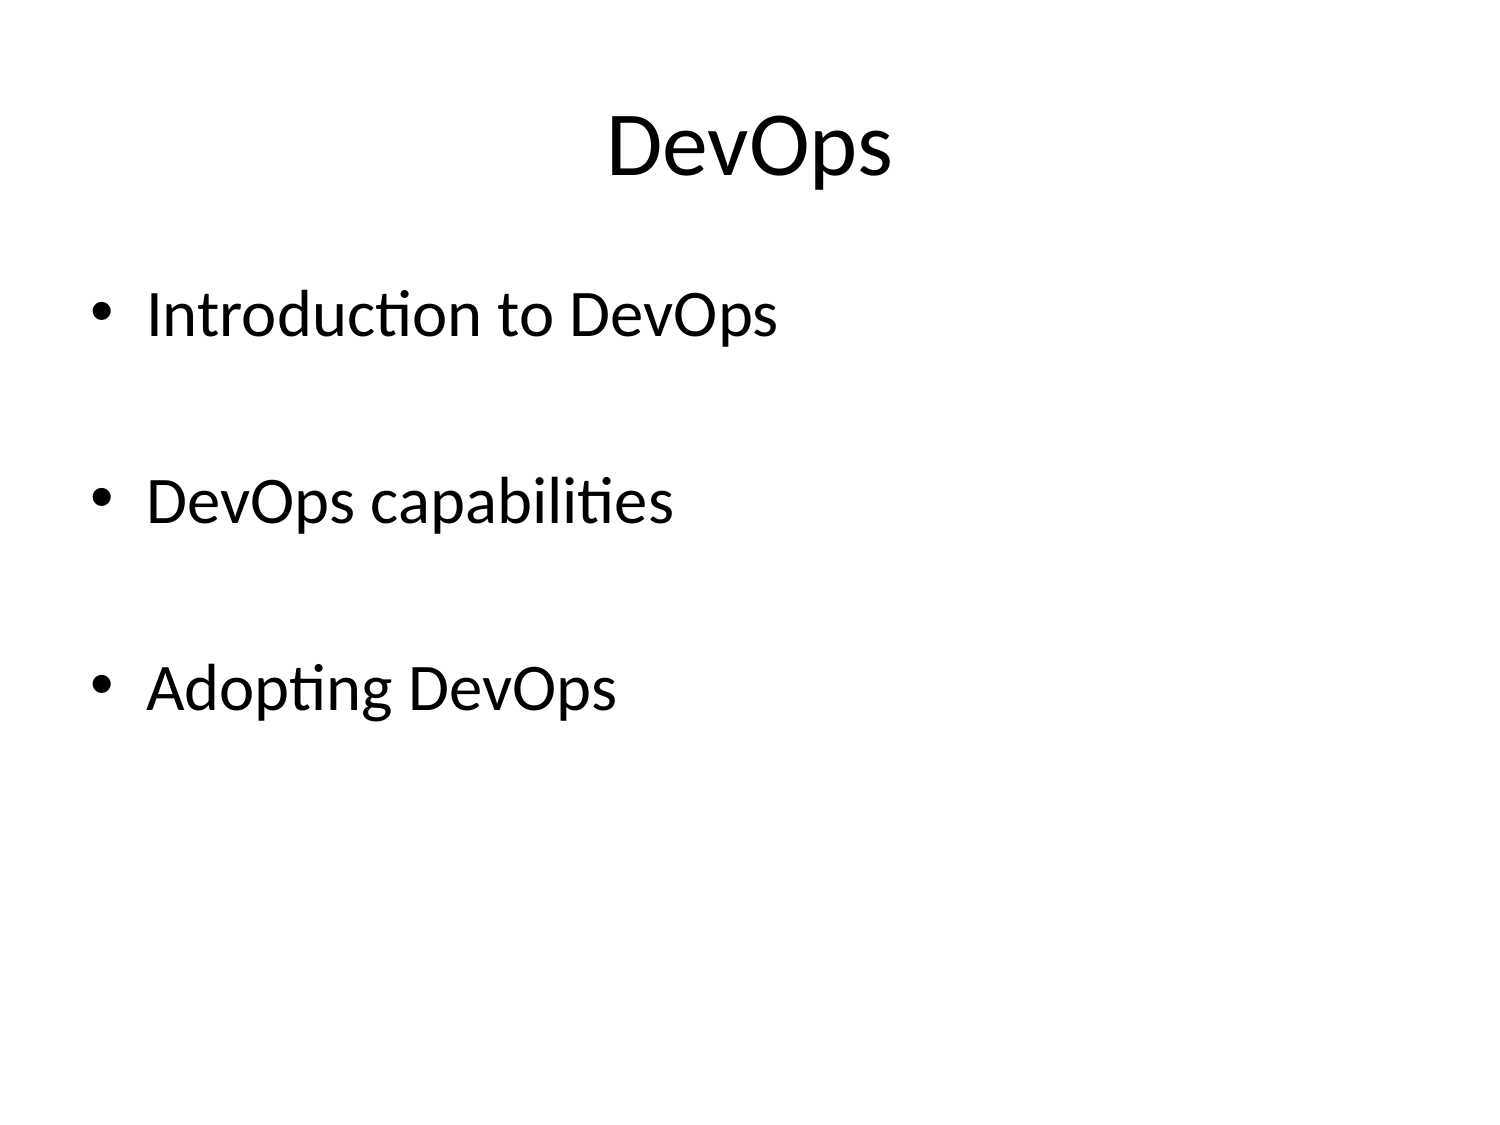

# DevOps
Introduction to DevOps

DevOps capabilities

Adopting DevOps